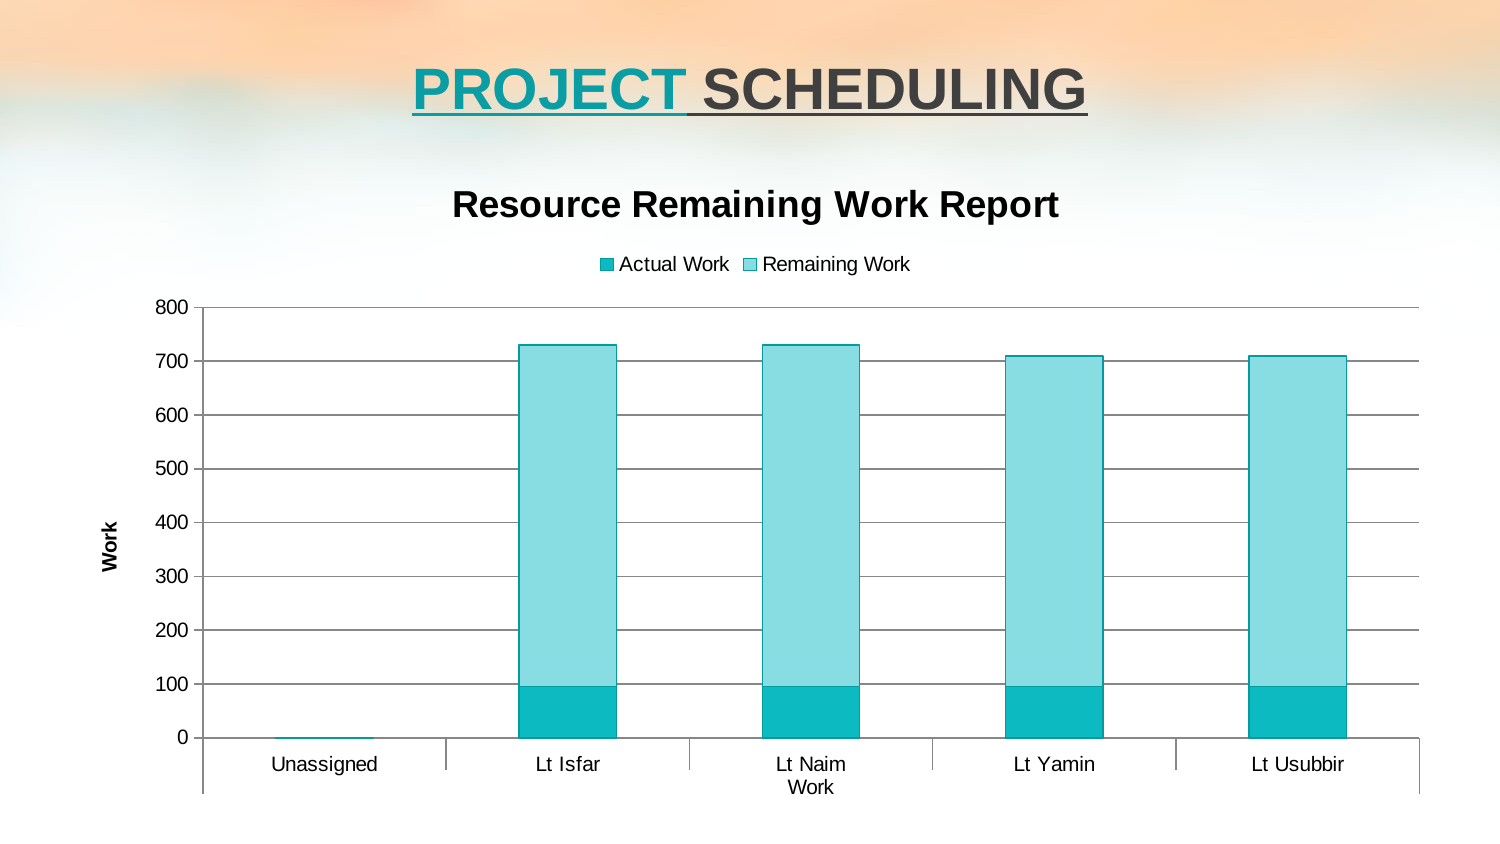

PROJECT SCHEDULING

### Chart: Resource Remaining Work Report

| Category | Actual Work | Remaining Work |
|---|---|---|
| Unassigned | 0.0 | 0.0 |
| Lt Isfar | 95.0 | 635.0 |
| Lt Naim | 95.0 | 635.0 |
| Lt Yamin | 95.0 | 615.0 |
| Lt Usubbir | 95.0 | 615.0 |